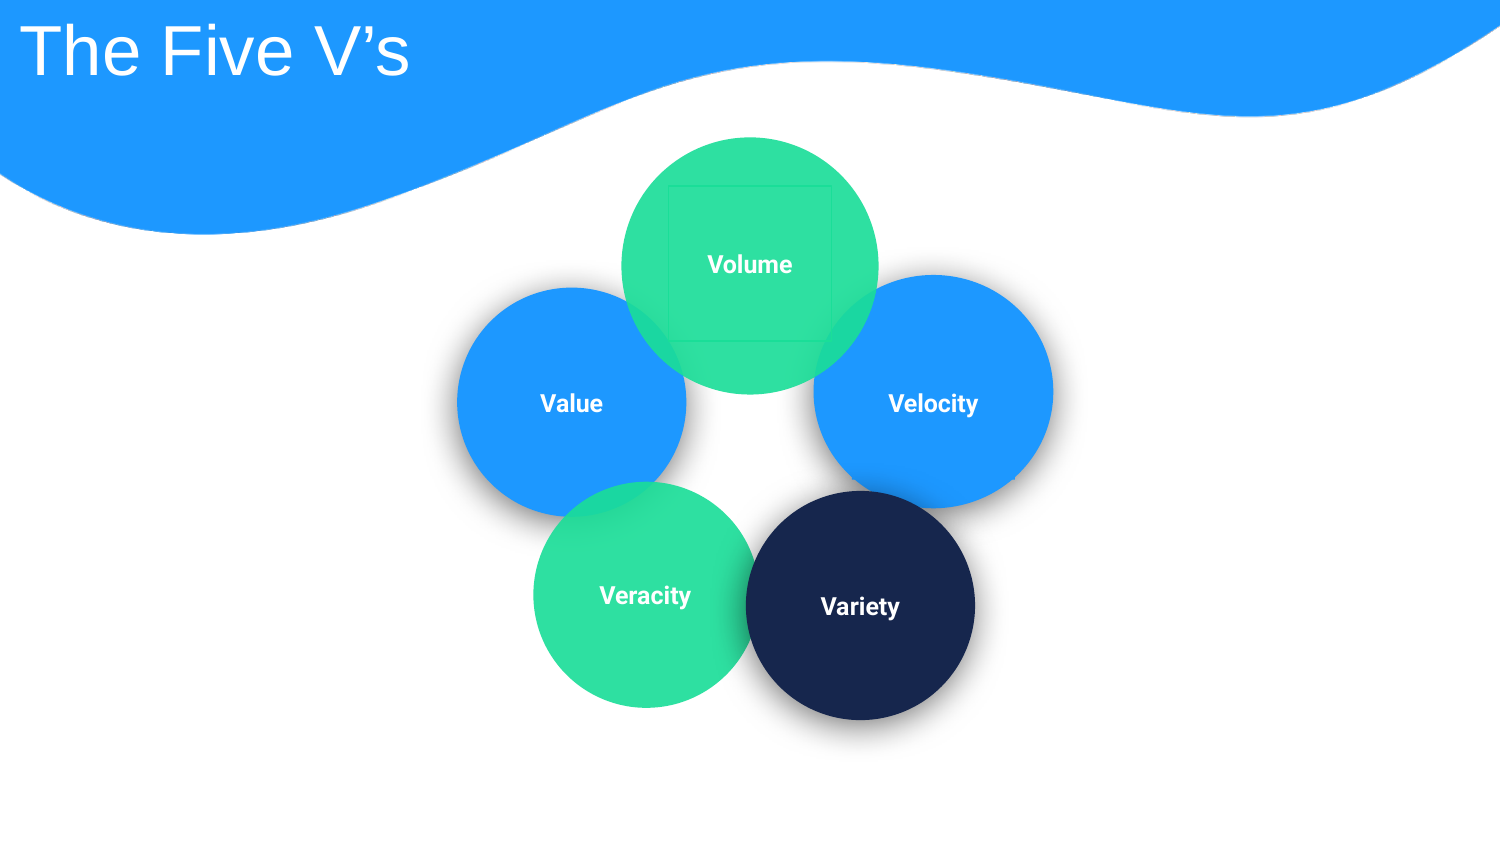

The Five V’s

Volume
IT

Velocity

Value

Variety
Veracity